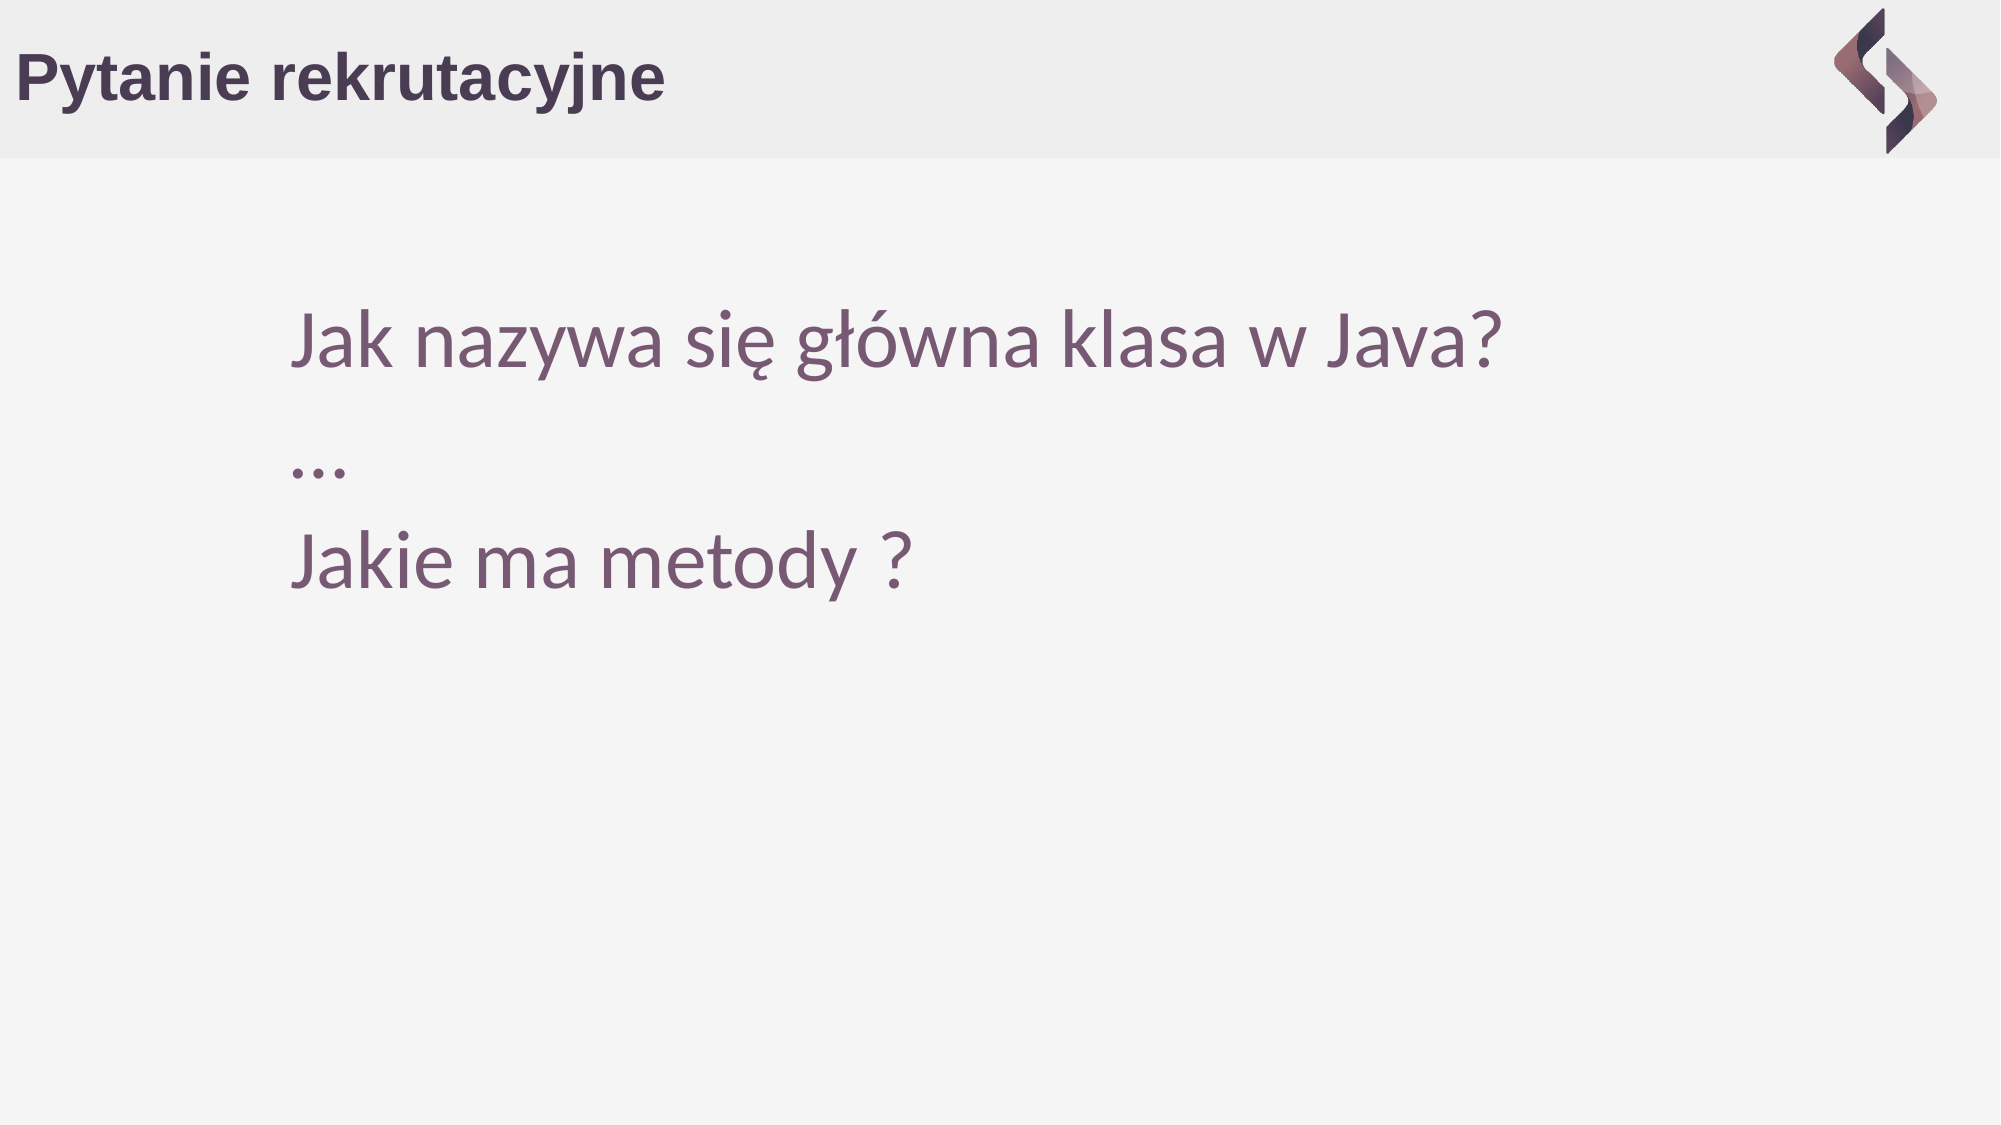

# Pytanie rekrutacyjne
Jak nazywa się główna klasa w Java?
…
Jakie ma metody ?